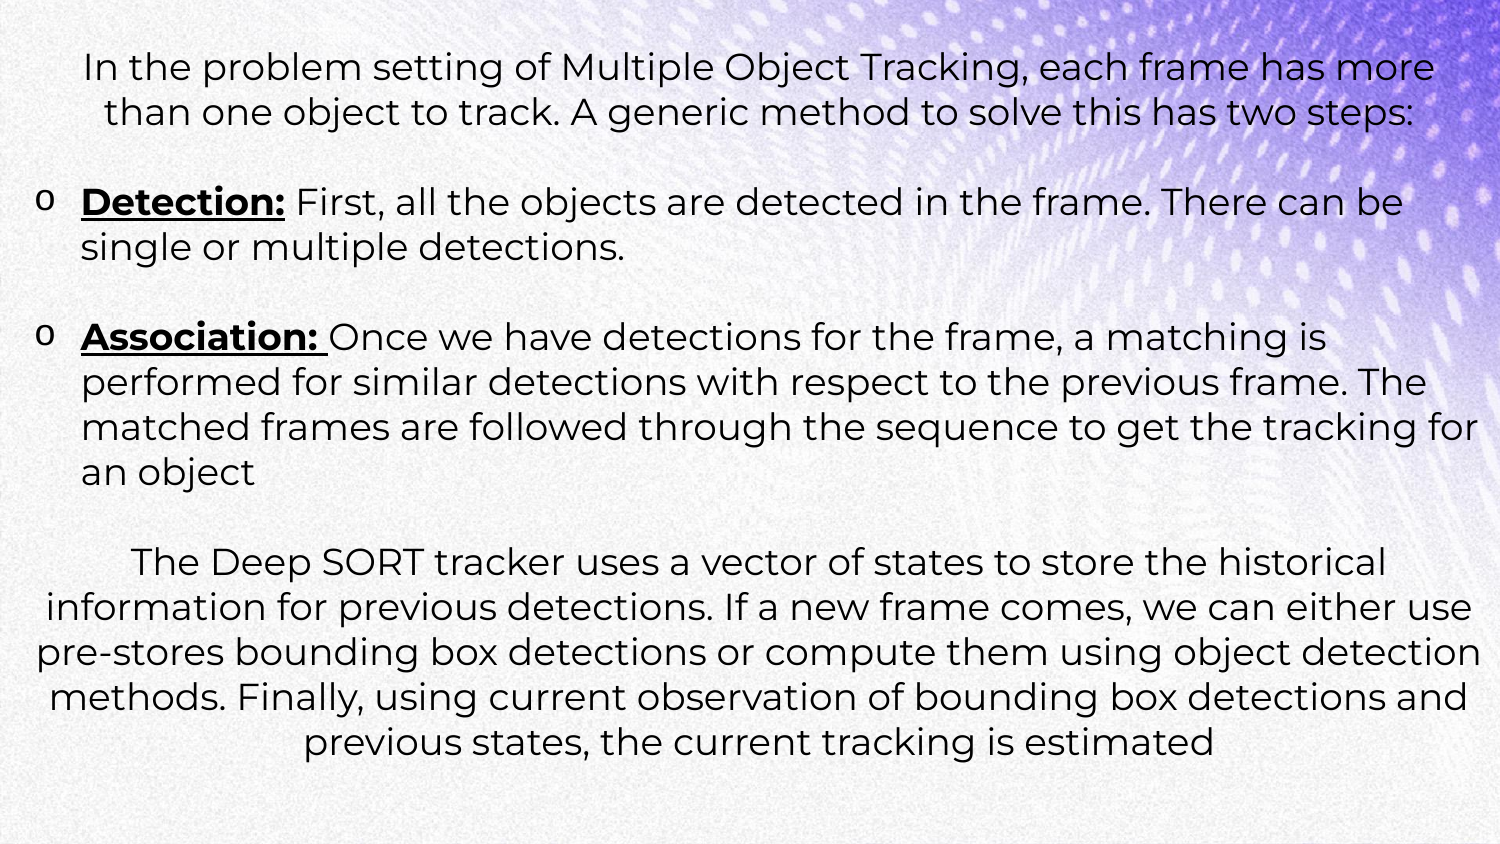

In the problem setting of Multiple Object Tracking, each frame has more than one object to track. A generic method to solve this has two steps:

Detection: First, all the objects are detected in the frame. There can be single or multiple detections.

Association: Once we have detections for the frame, a matching is performed for similar detections with respect to the previous frame. The matched frames are followed through the sequence to get the tracking for an object

The Deep SORT tracker uses a vector of states to store the historical information for previous detections. If a new frame comes, we can either use pre-stores bounding box detections or compute them using object detection methods. Finally, using current observation of bounding box detections and previous states, the current tracking is estimated